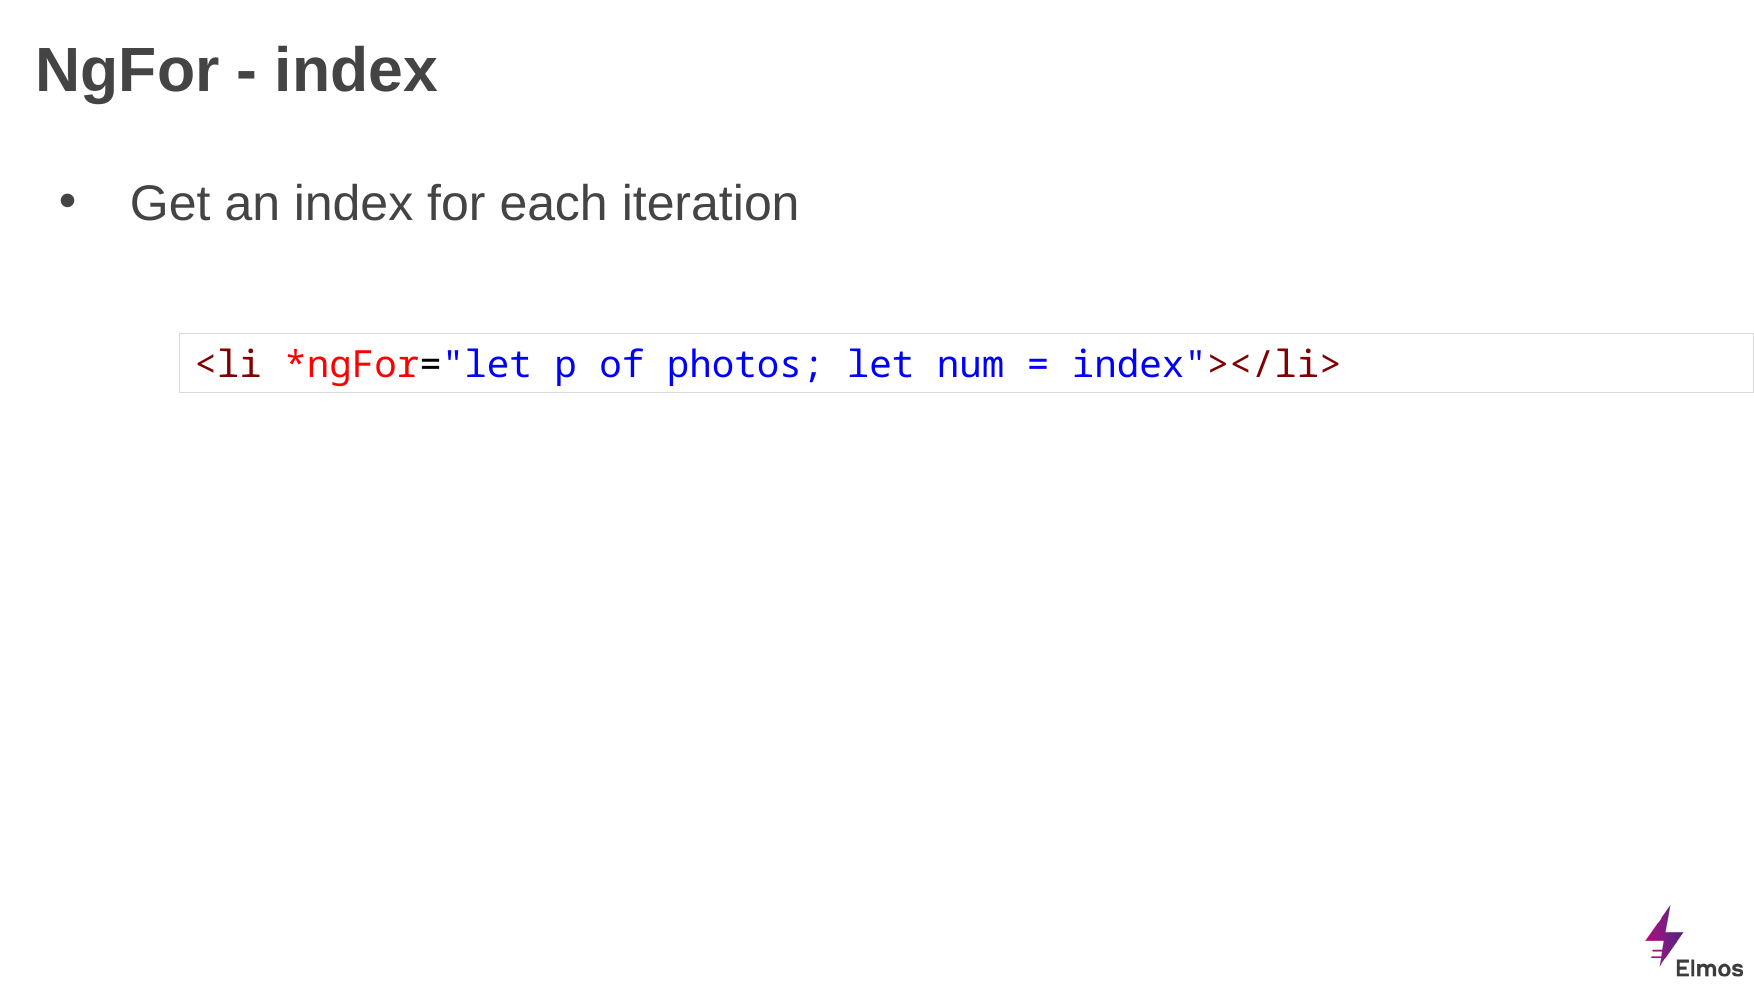

# NgFor - index
Get an index for each iteration
<li *ngFor="let p of photos; let num = index"></li>